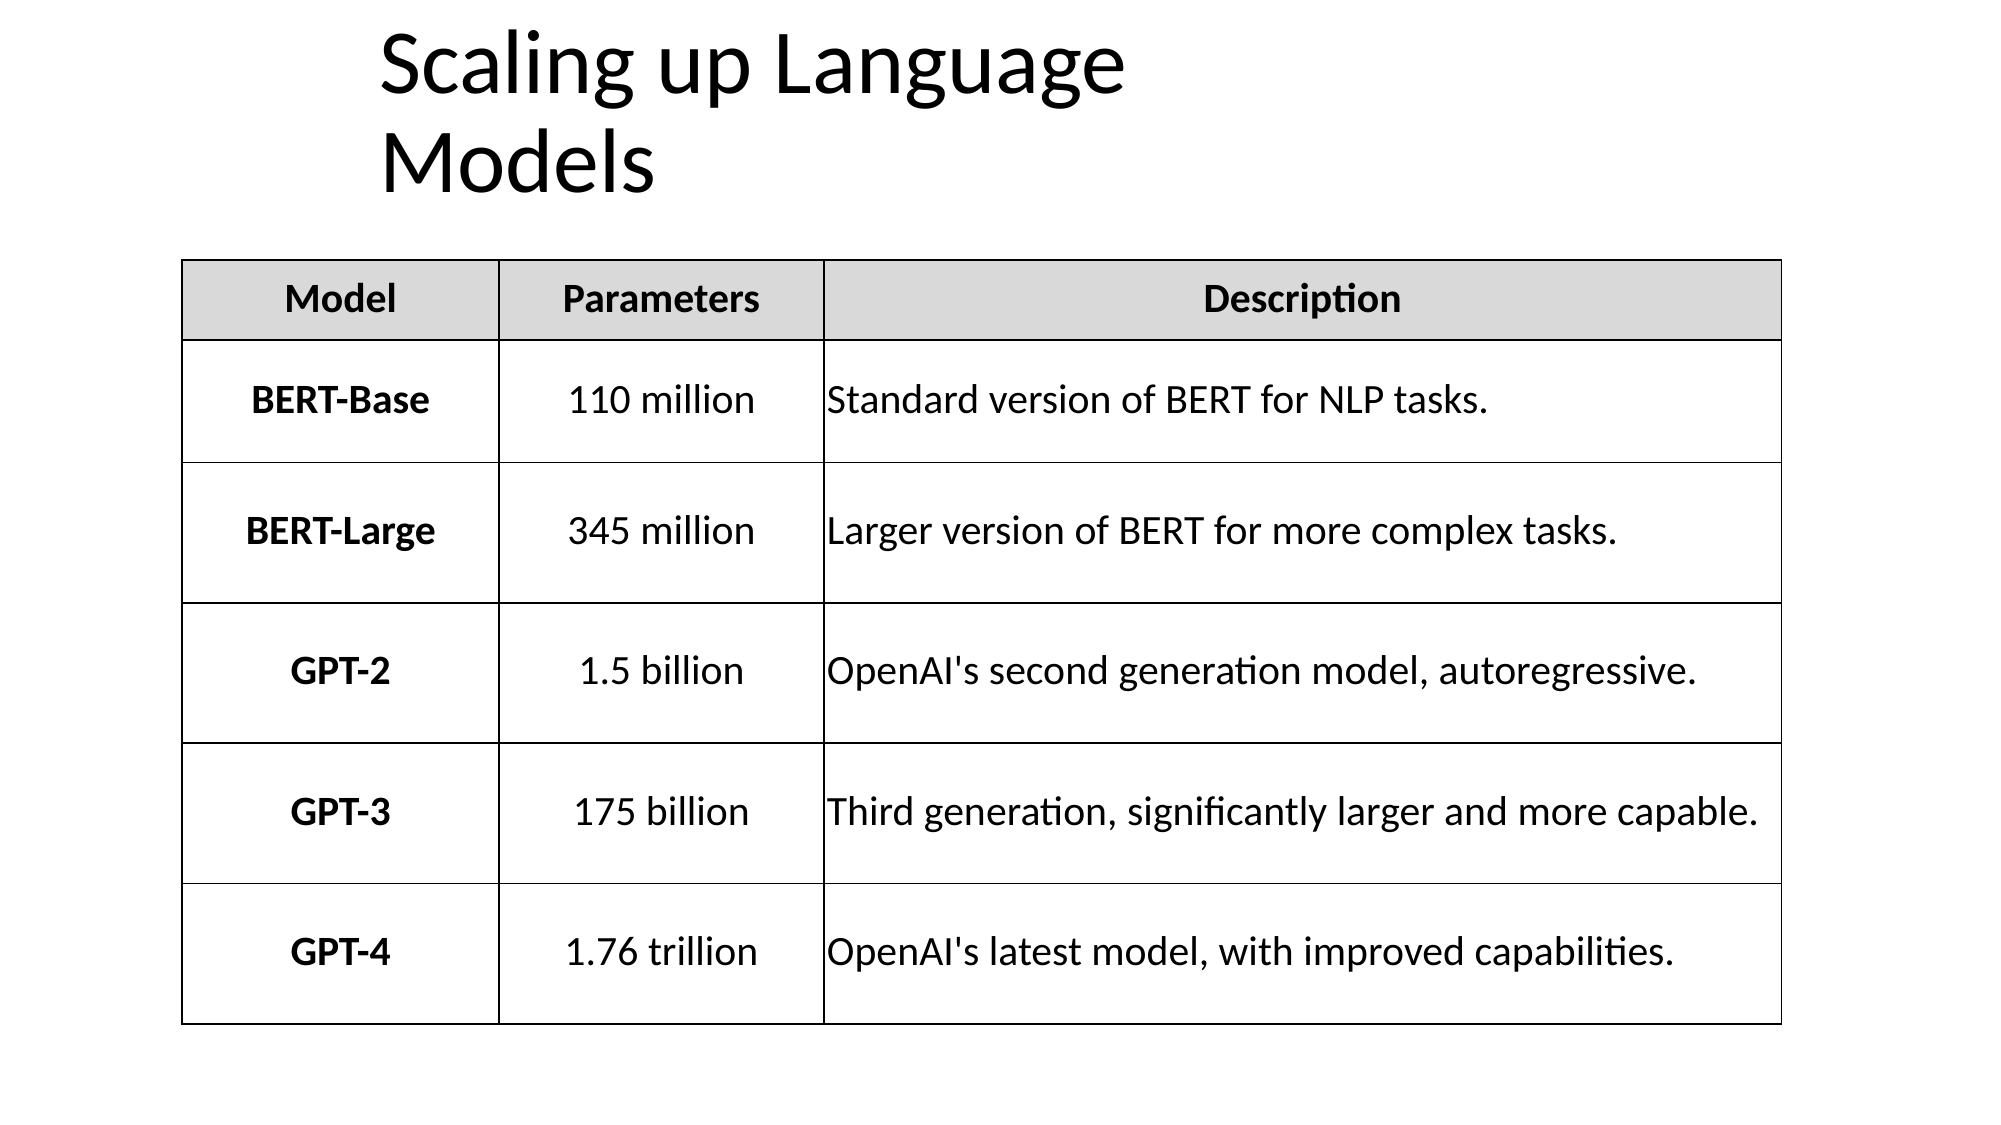

# Scaling up Language Models
| Model | Parameters | Description |
| --- | --- | --- |
| BERT-Base | 110 million | Standard version of BERT for NLP tasks. |
| BERT-Large | 345 million | Larger version of BERT for more complex tasks. |
| GPT-2 | 1.5 billion | OpenAI's second generation model, autoregressive. |
| GPT-3 | 175 billion | Third generation, significantly larger and more capable. |
| GPT-4 | 1.76 trillion | OpenAI's latest model, with improved capabilities. |